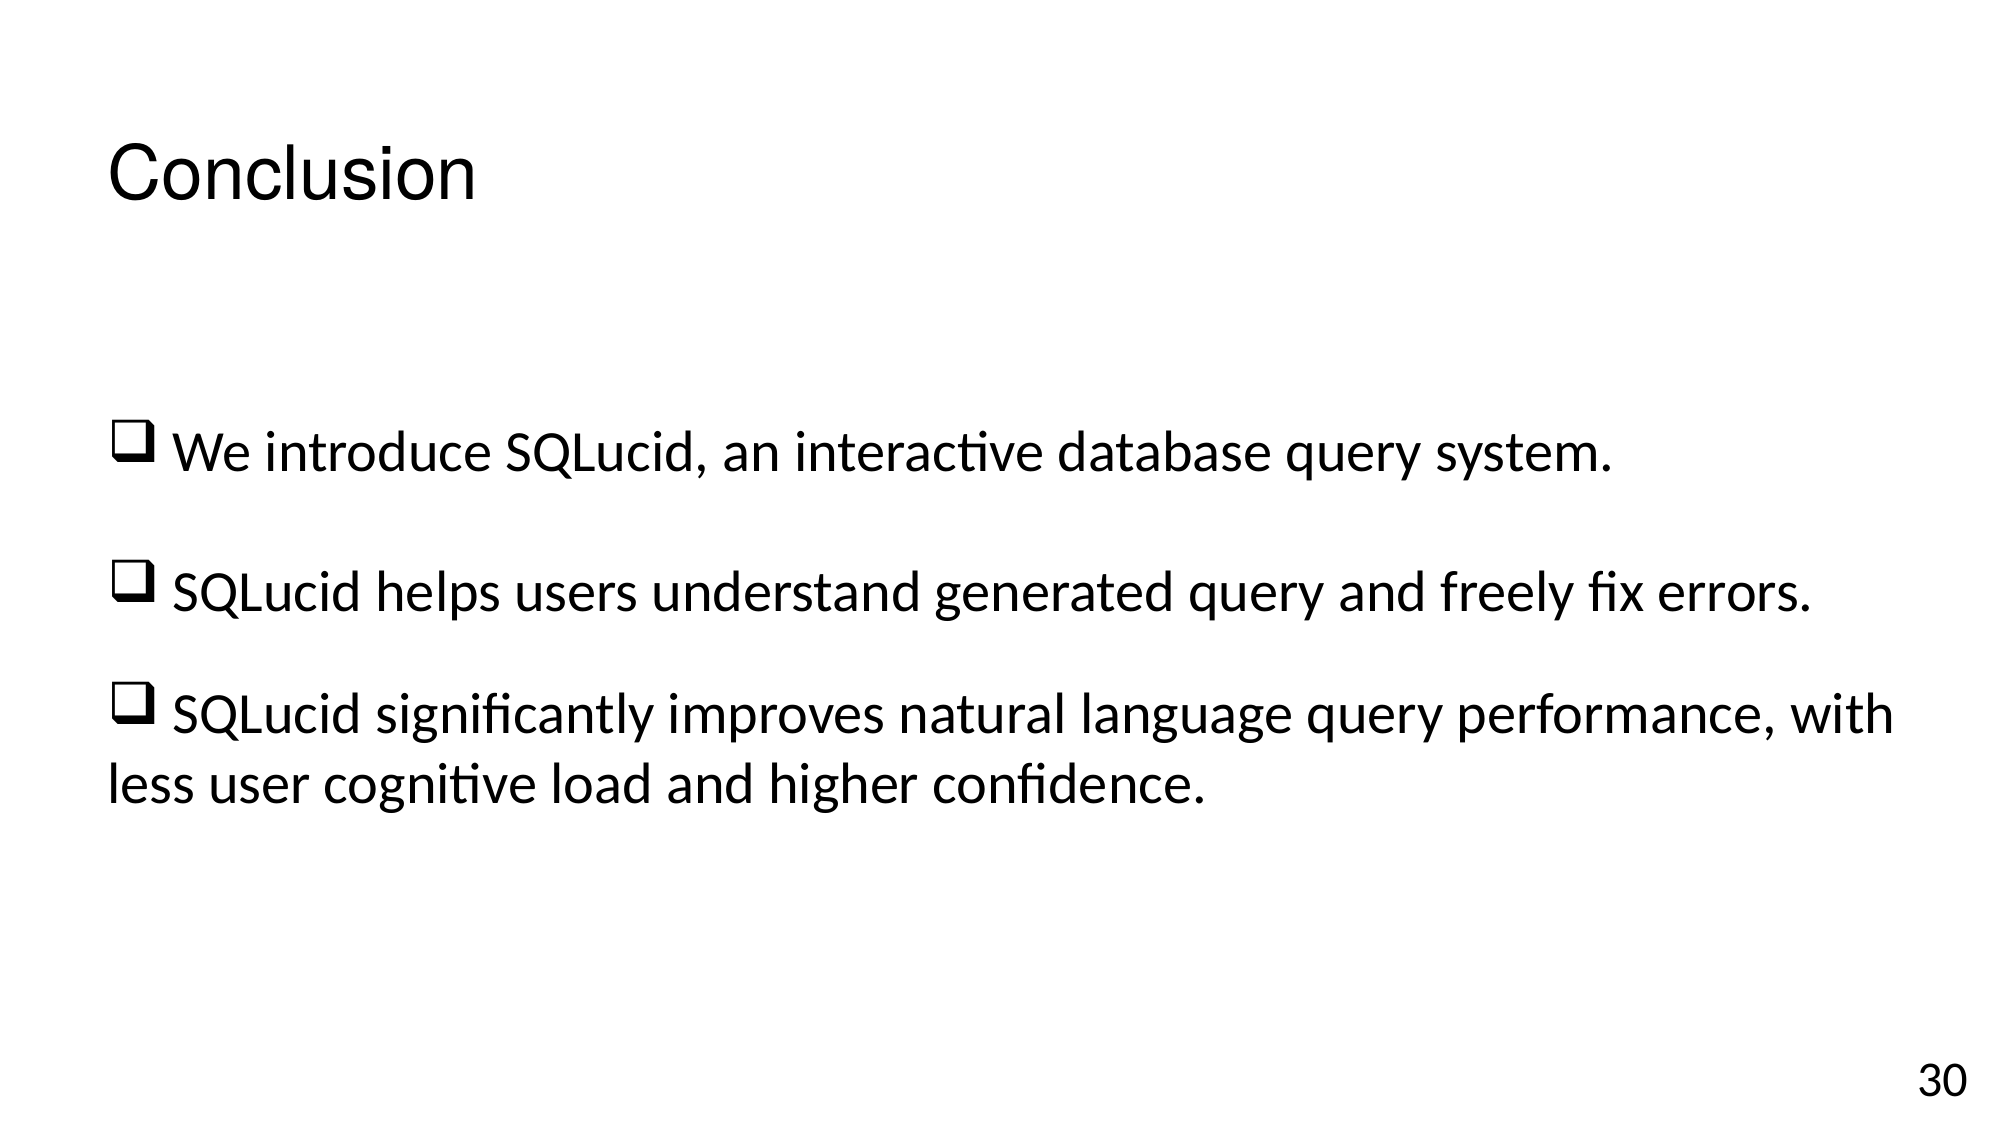

# Conclusion
 We introduce SQLucid, an interactive database query system.
 SQLucid helps users understand generated query and freely fix errors.

 SQLucid significantly improves natural language query performance, with less user cognitive load and higher confidence.
30